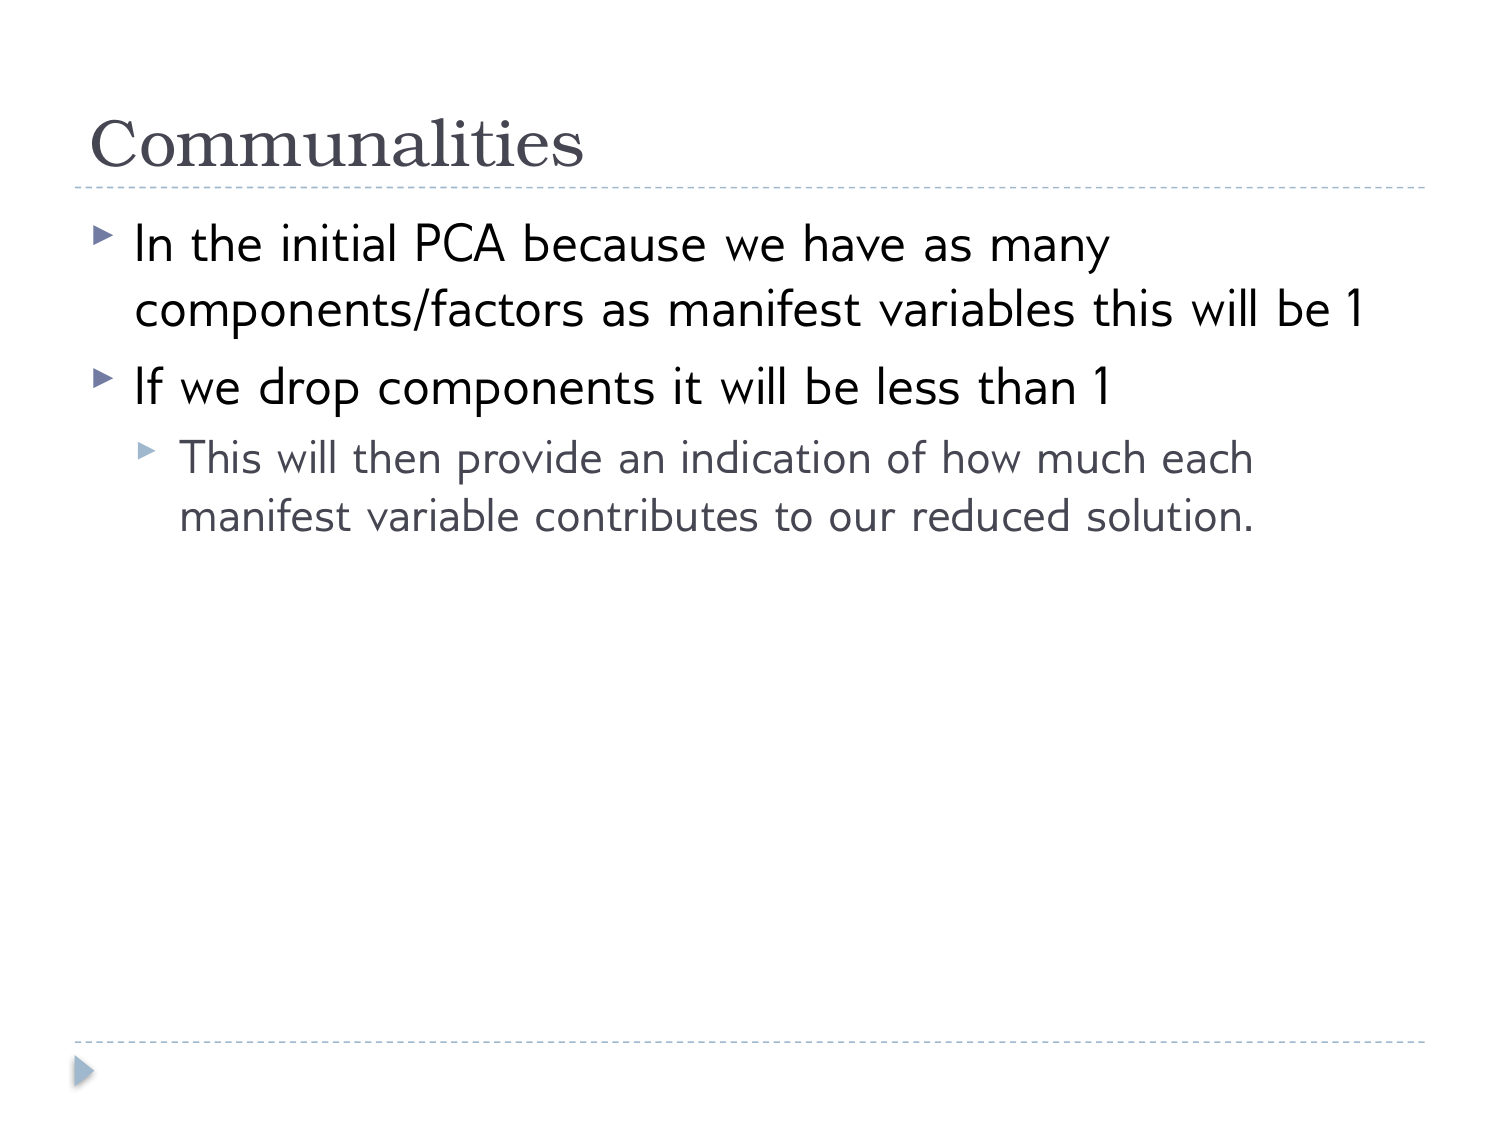

# Communalities
In the initial PCA because we have as many components/factors as manifest variables this will be 1
If we drop components it will be less than 1
This will then provide an indication of how much each manifest variable contributes to our reduced solution.